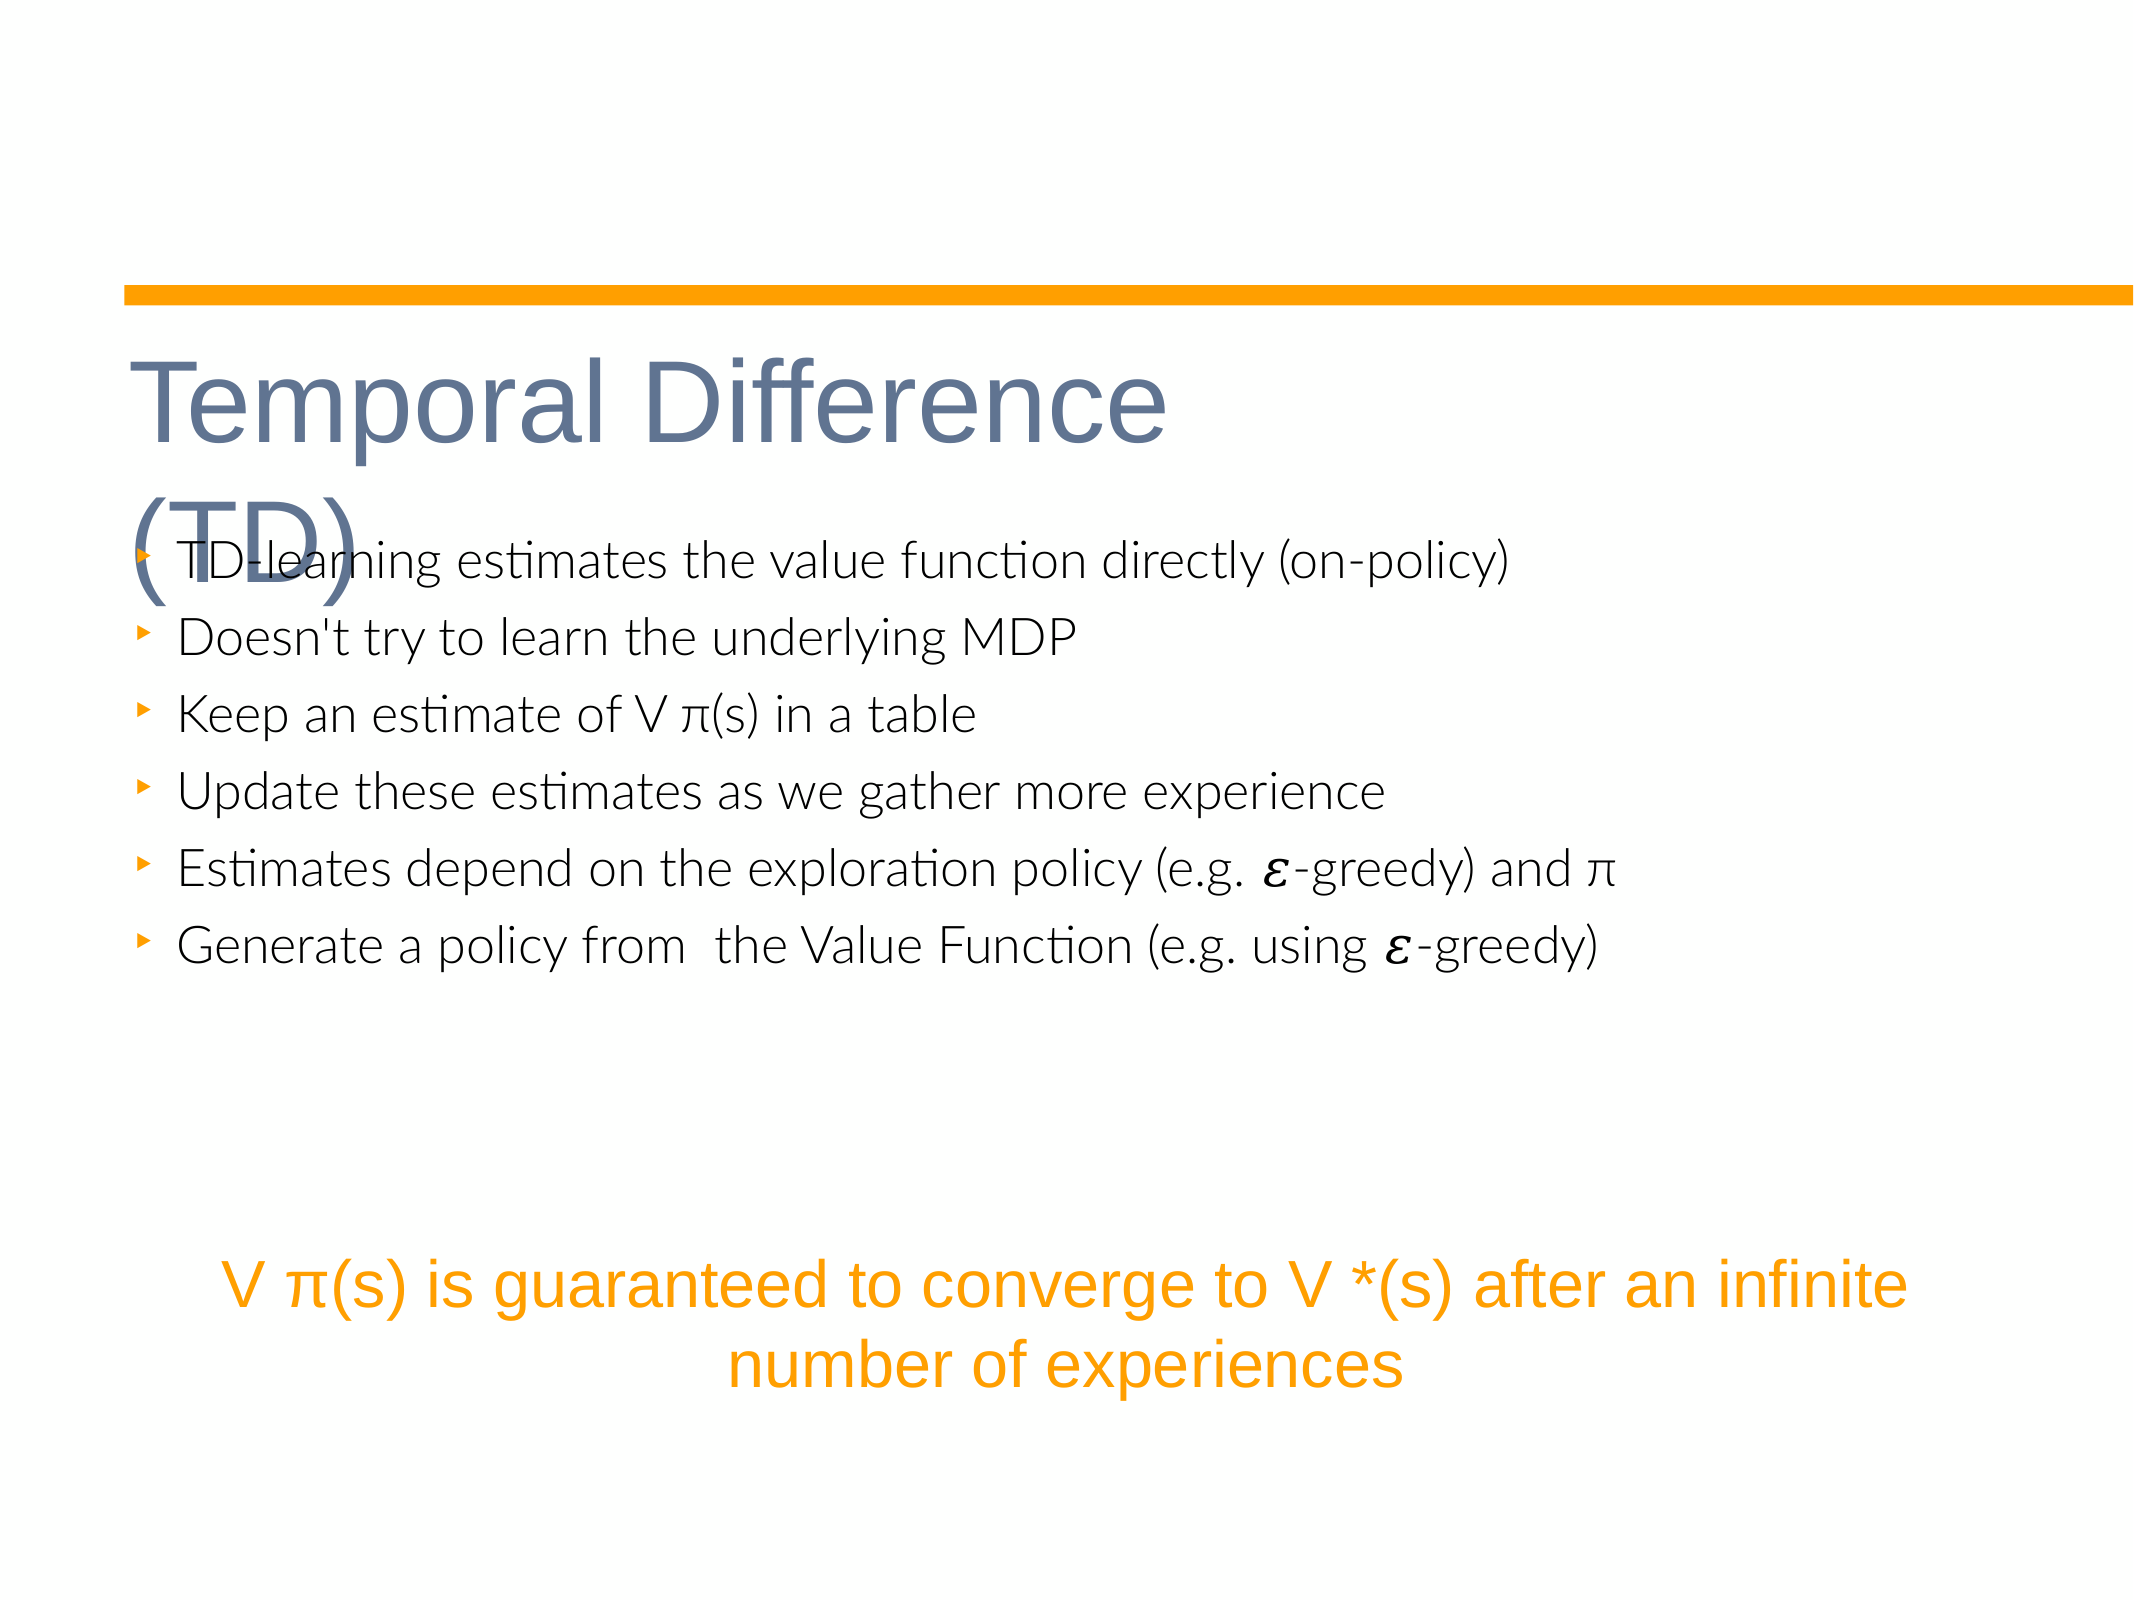

Temporal Difference (TD)
TD-learning estimates the value function directly (on-policy)
Doesn't try to learn the underlying MDP
Keep an estimate of V π(s) in a table
Update these estimates as we gather more experience
Estimates depend on the exploration policy (e.g. 𝜀-greedy) and π
Generate a policy from  the Value Function (e.g. using 𝜀-greedy)
V π(s) is guaranteed to converge to V *(s) after an infinite number of experiences